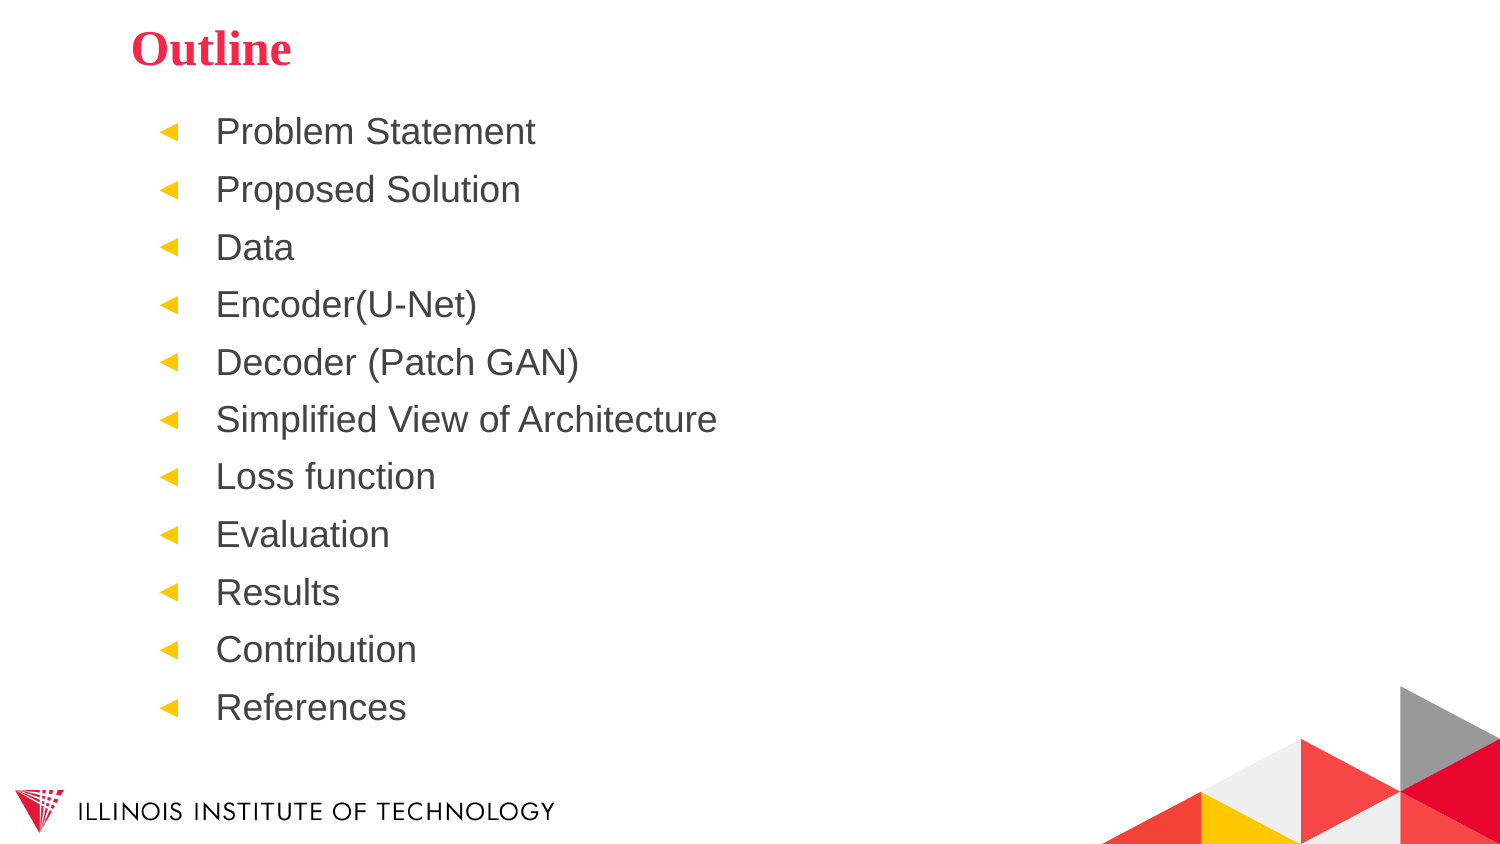

# Outline
Problem Statement
Proposed Solution
Data
Encoder(U-Net)
Decoder (Patch GAN)
Simplified View of Architecture
Loss function
Evaluation
Results
Contribution
References